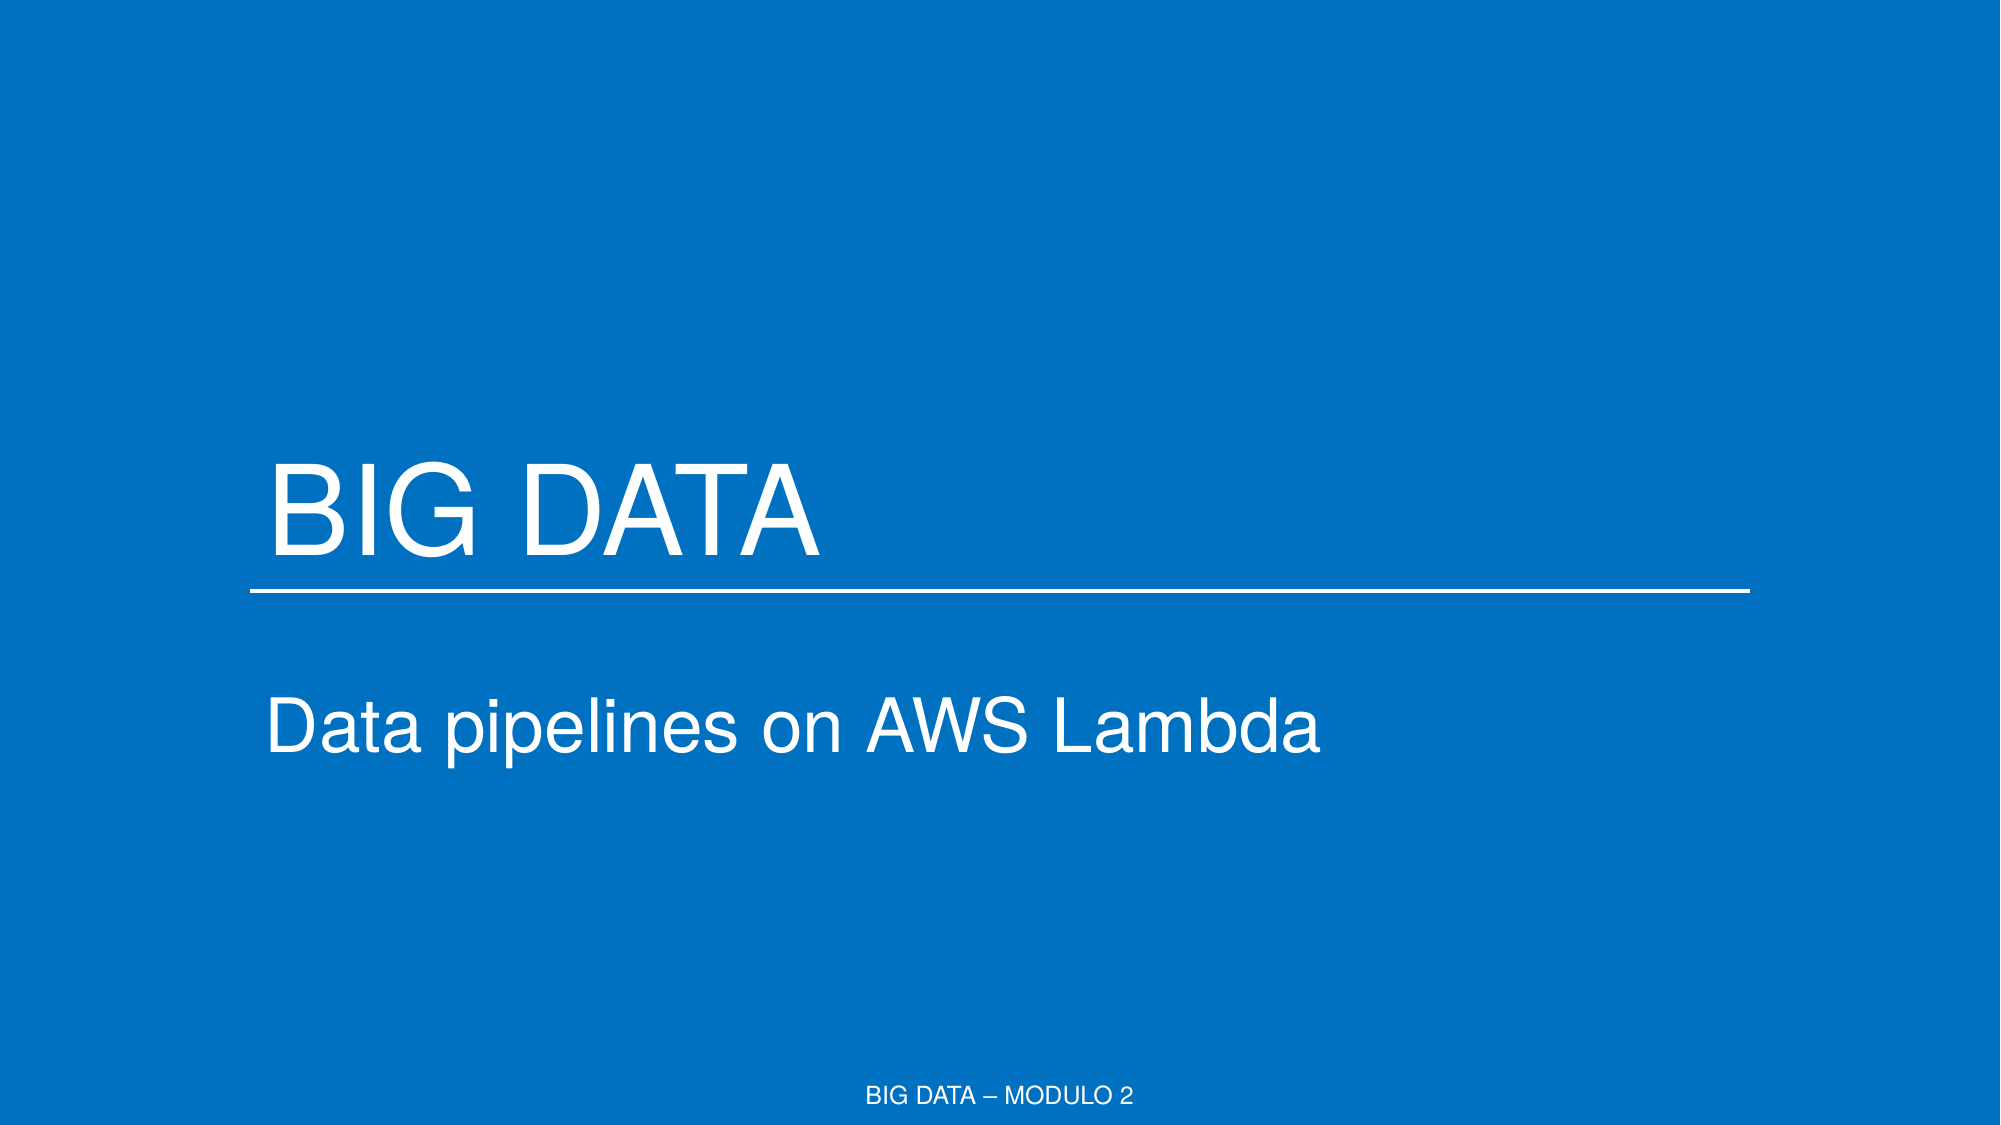

# BIG DATA
Data pipelines on AWS Lambda